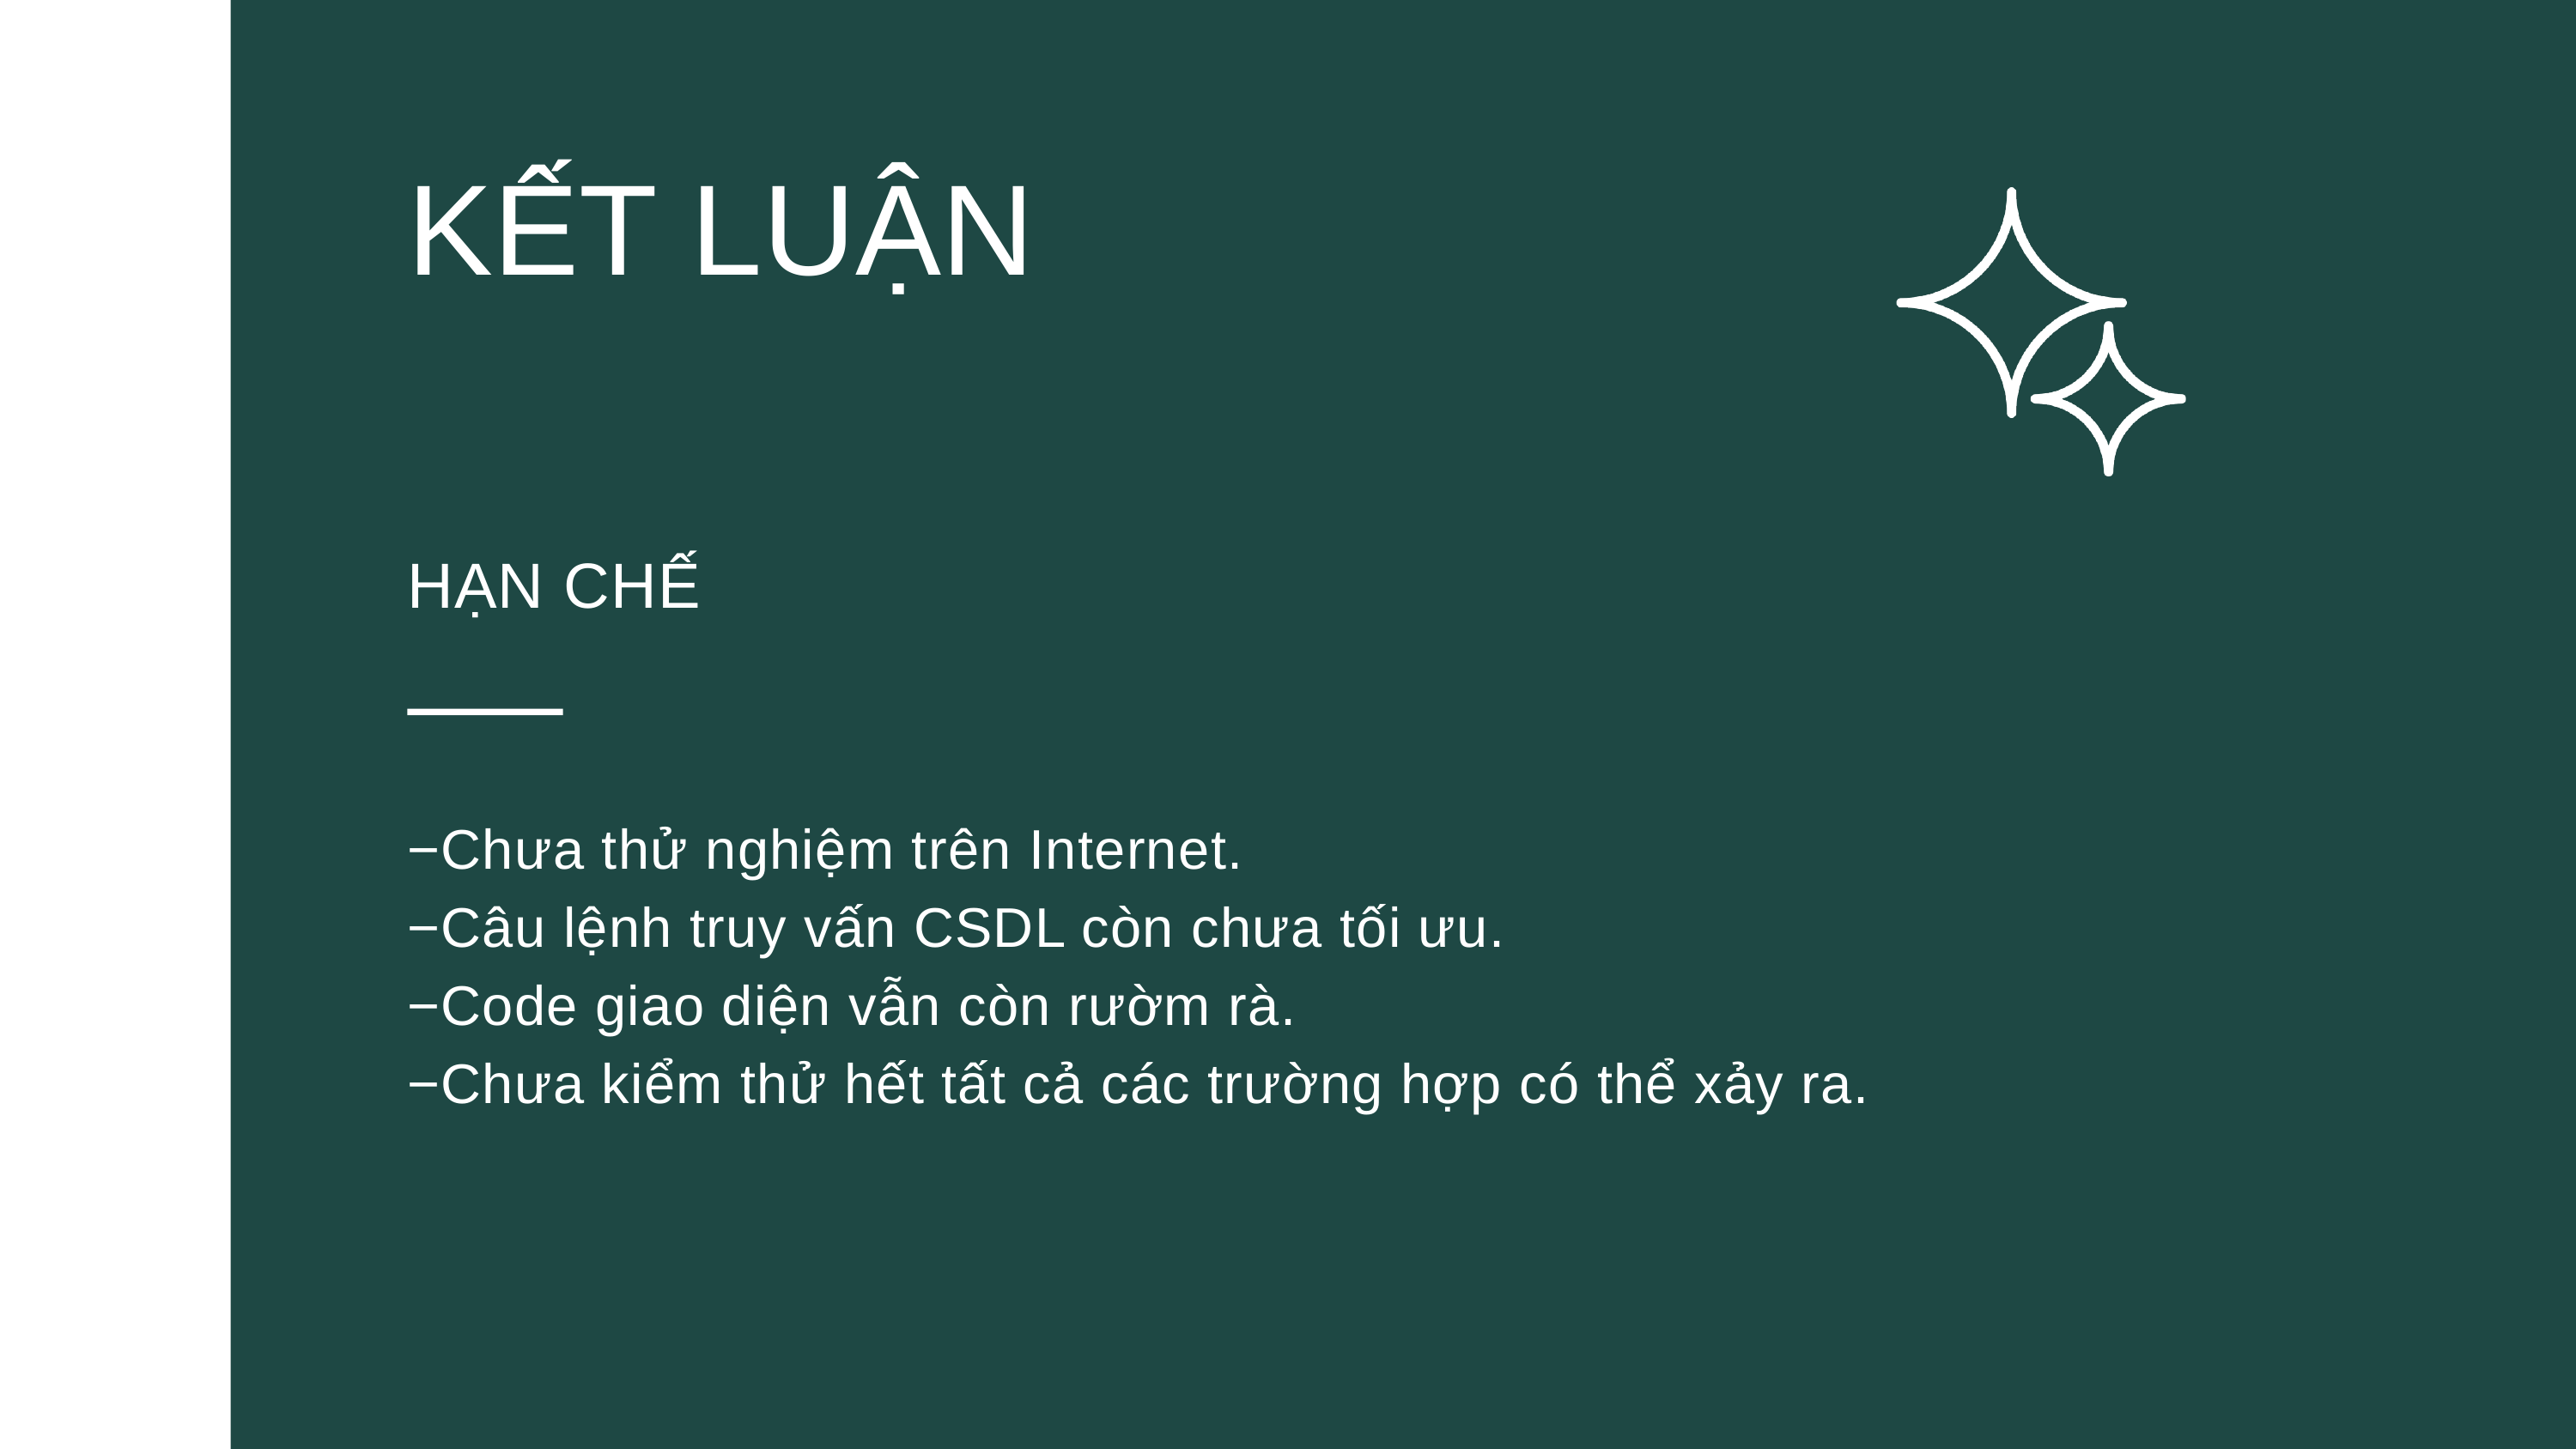

KẾT LUẬN

HẠN CHẾ

−Chưa thử nghiệm trên Internet.
−Câu lệnh truy vấn CSDL còn chưa tối ưu.
−Code giao diện vẫn còn rườm rà.
−Chưa kiểm thử hết tất cả các trường hợp có thể xảy ra.